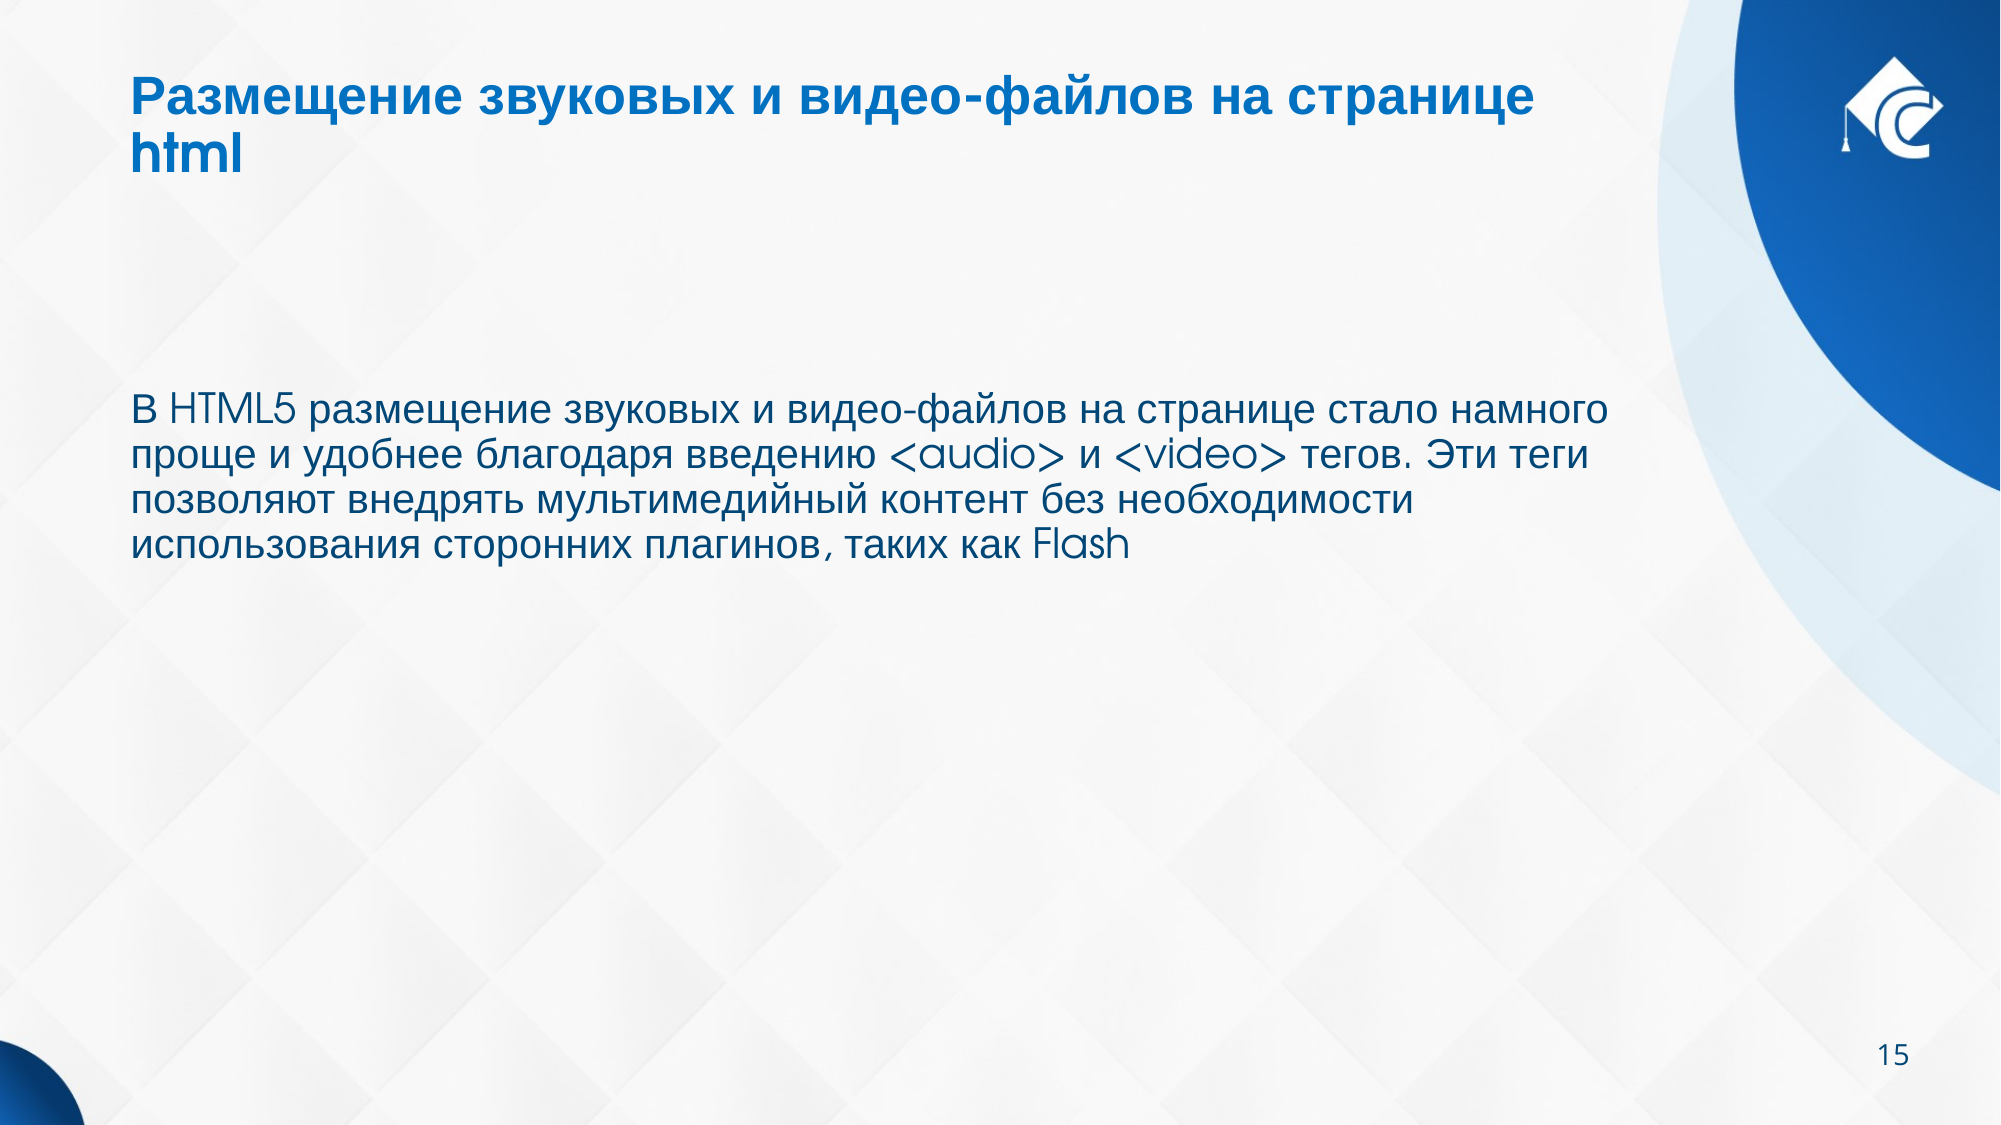

# Размещение звуковых и видео-файлов на странице html
В HTML5 размещение звуковых и видео-файлов на странице стало намного проще и удобнее благодаря введению <audio> и <video> тегов. Эти теги позволяют внедрять мультимедийный контент без необходимости использования сторонних плагинов, таких как Flash

15